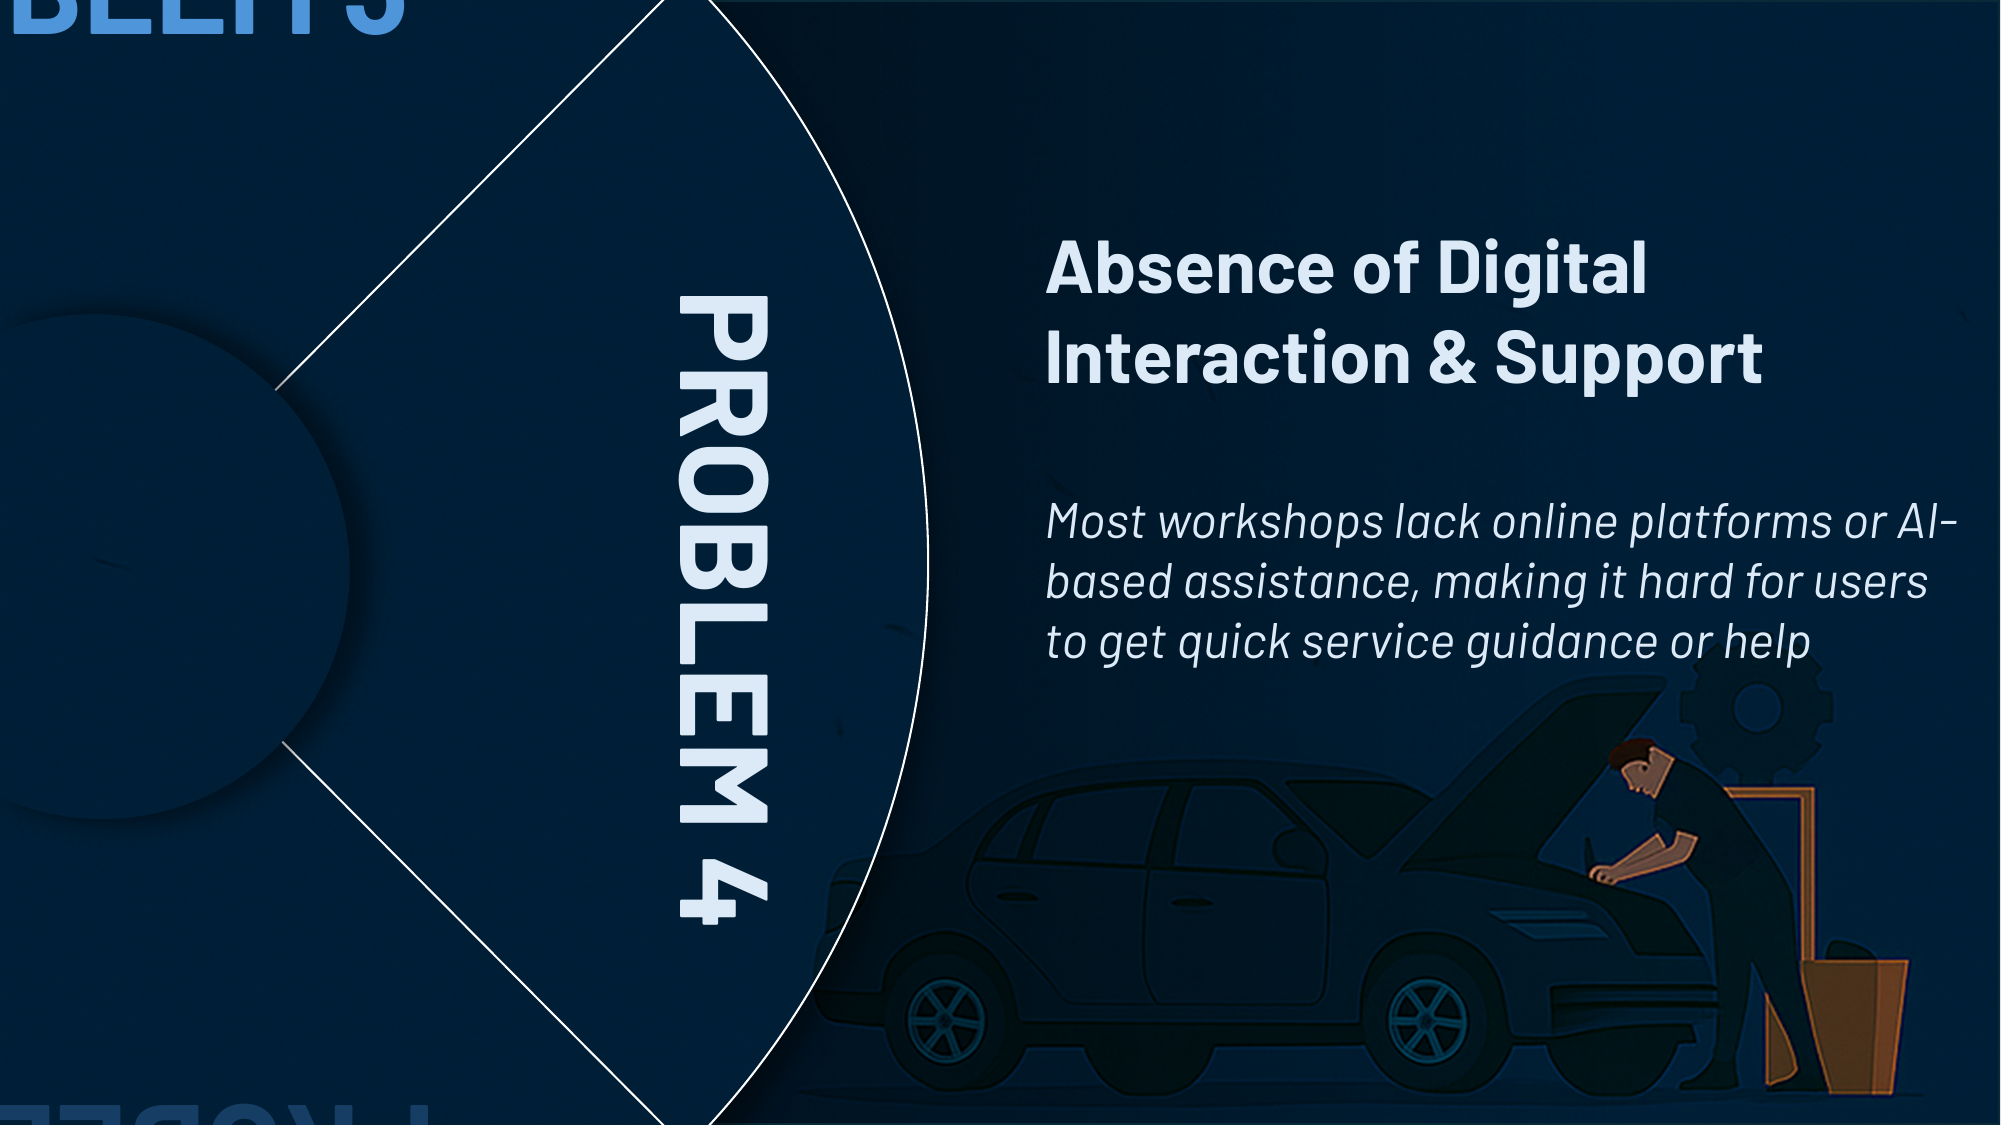

Limited Access to Verified Workshops
Users struggle to find trusted, professional workshops nearby with transparent pricing and service options.

PROBLEM 4
PROBLEM 1
PROBLEM 3
PROBLEM 2
Absence of Digital Interaction & Support
Most workshops lack online platforms or AI-based assistance, making it hard for users to get quick service guidance or help